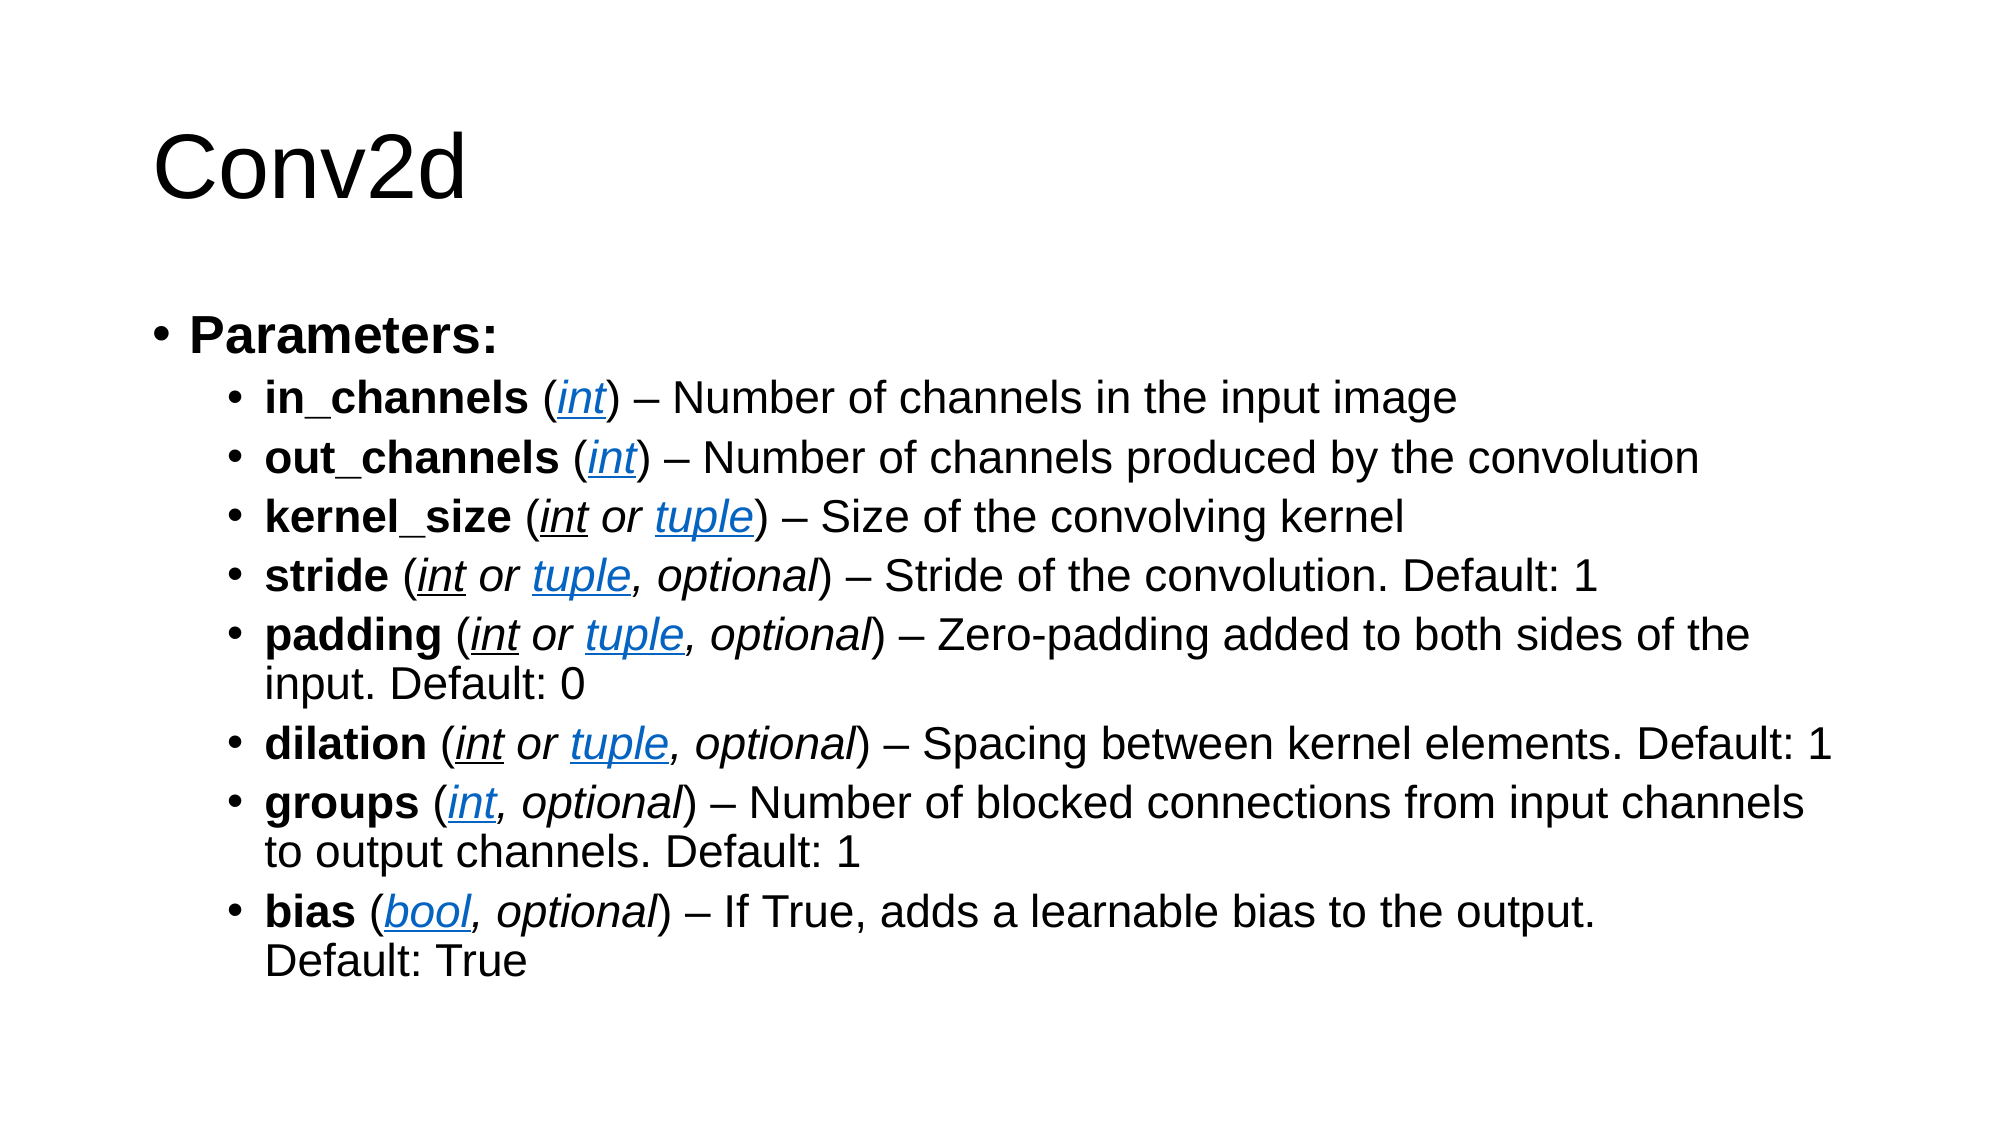

# Conv2d
Parameters:
in_channels (int) – Number of channels in the input image
out_channels (int) – Number of channels produced by the convolution
kernel_size (int or tuple) – Size of the convolving kernel
stride (int or tuple, optional) – Stride of the convolution. Default: 1
padding (int or tuple, optional) – Zero-padding added to both sides of the input. Default: 0
dilation (int or tuple, optional) – Spacing between kernel elements. Default: 1
groups (int, optional) – Number of blocked connections from input channels to output channels. Default: 1
bias (bool, optional) – If True, adds a learnable bias to the output. Default: True